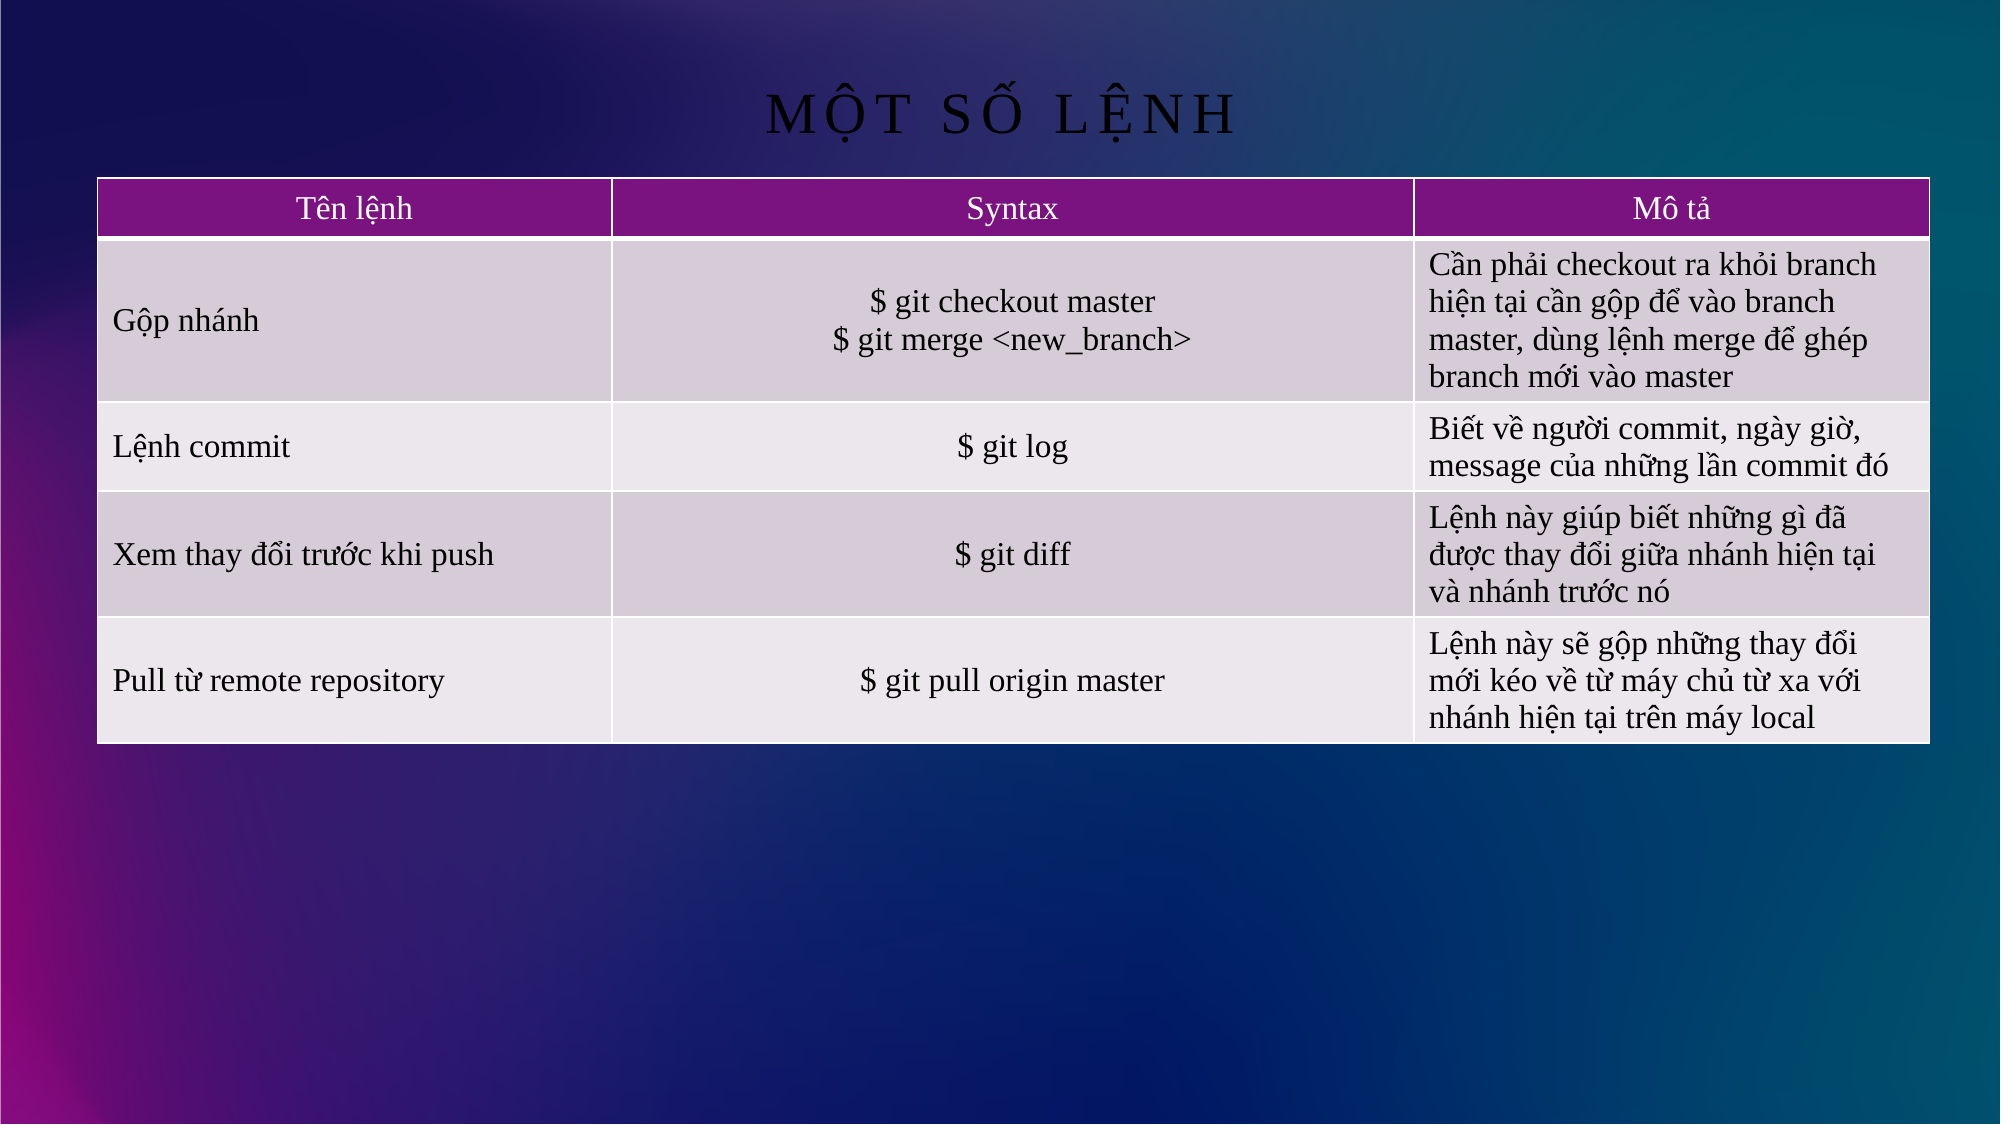

# Một số lệnh
| Tên lệnh | Syntax | Mô tả |
| --- | --- | --- |
| Gộp nhánh | $ git checkout master $ git merge <new\_branch> | Cần phải checkout ra khỏi branch hiện tại cần gộp để vào branch master, dùng lệnh merge để ghép branch mới vào master |
| Lệnh commit | $ git log | Biết về người commit, ngày giờ, message của những lần commit đó |
| Xem thay đổi trước khi push | $ git diff | Lệnh này giúp biết những gì đã được thay đổi giữa nhánh hiện tại và nhánh trước nó |
| Pull từ remote repository | $ git pull origin master | Lệnh này sẽ gộp những thay đổi mới kéo về từ máy chủ từ xa với nhánh hiện tại trên máy local |